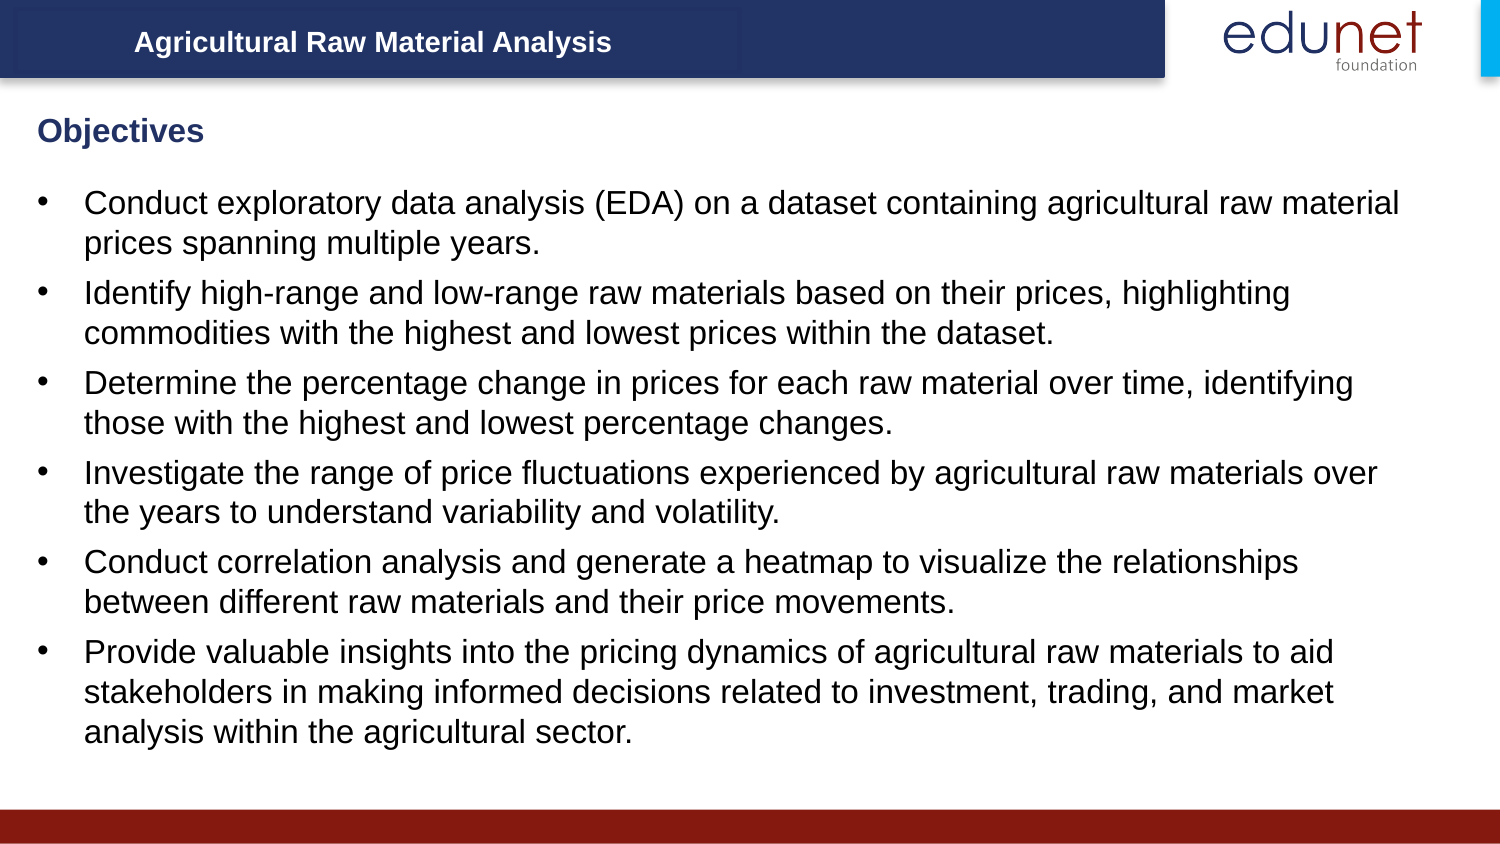

Agricultural Raw Material Analysis
Objectives

Conduct exploratory data analysis (EDA) on a dataset containing agricultural raw material prices spanning multiple years.

Identify high-range and low-range raw materials based on their prices, highlighting commodities with the highest and lowest prices within the dataset.

Determine the percentage change in prices for each raw material over time, identifying those with the highest and lowest percentage changes.

Investigate the range of price fluctuations experienced by agricultural raw materials over the years to understand variability and volatility.

Conduct correlation analysis and generate a heatmap to visualize the relationships between different raw materials and their price movements.

Provide valuable insights into the pricing dynamics of agricultural raw materials to aid stakeholders in making informed decisions related to investment, trading, and market analysis within the agricultural sector.